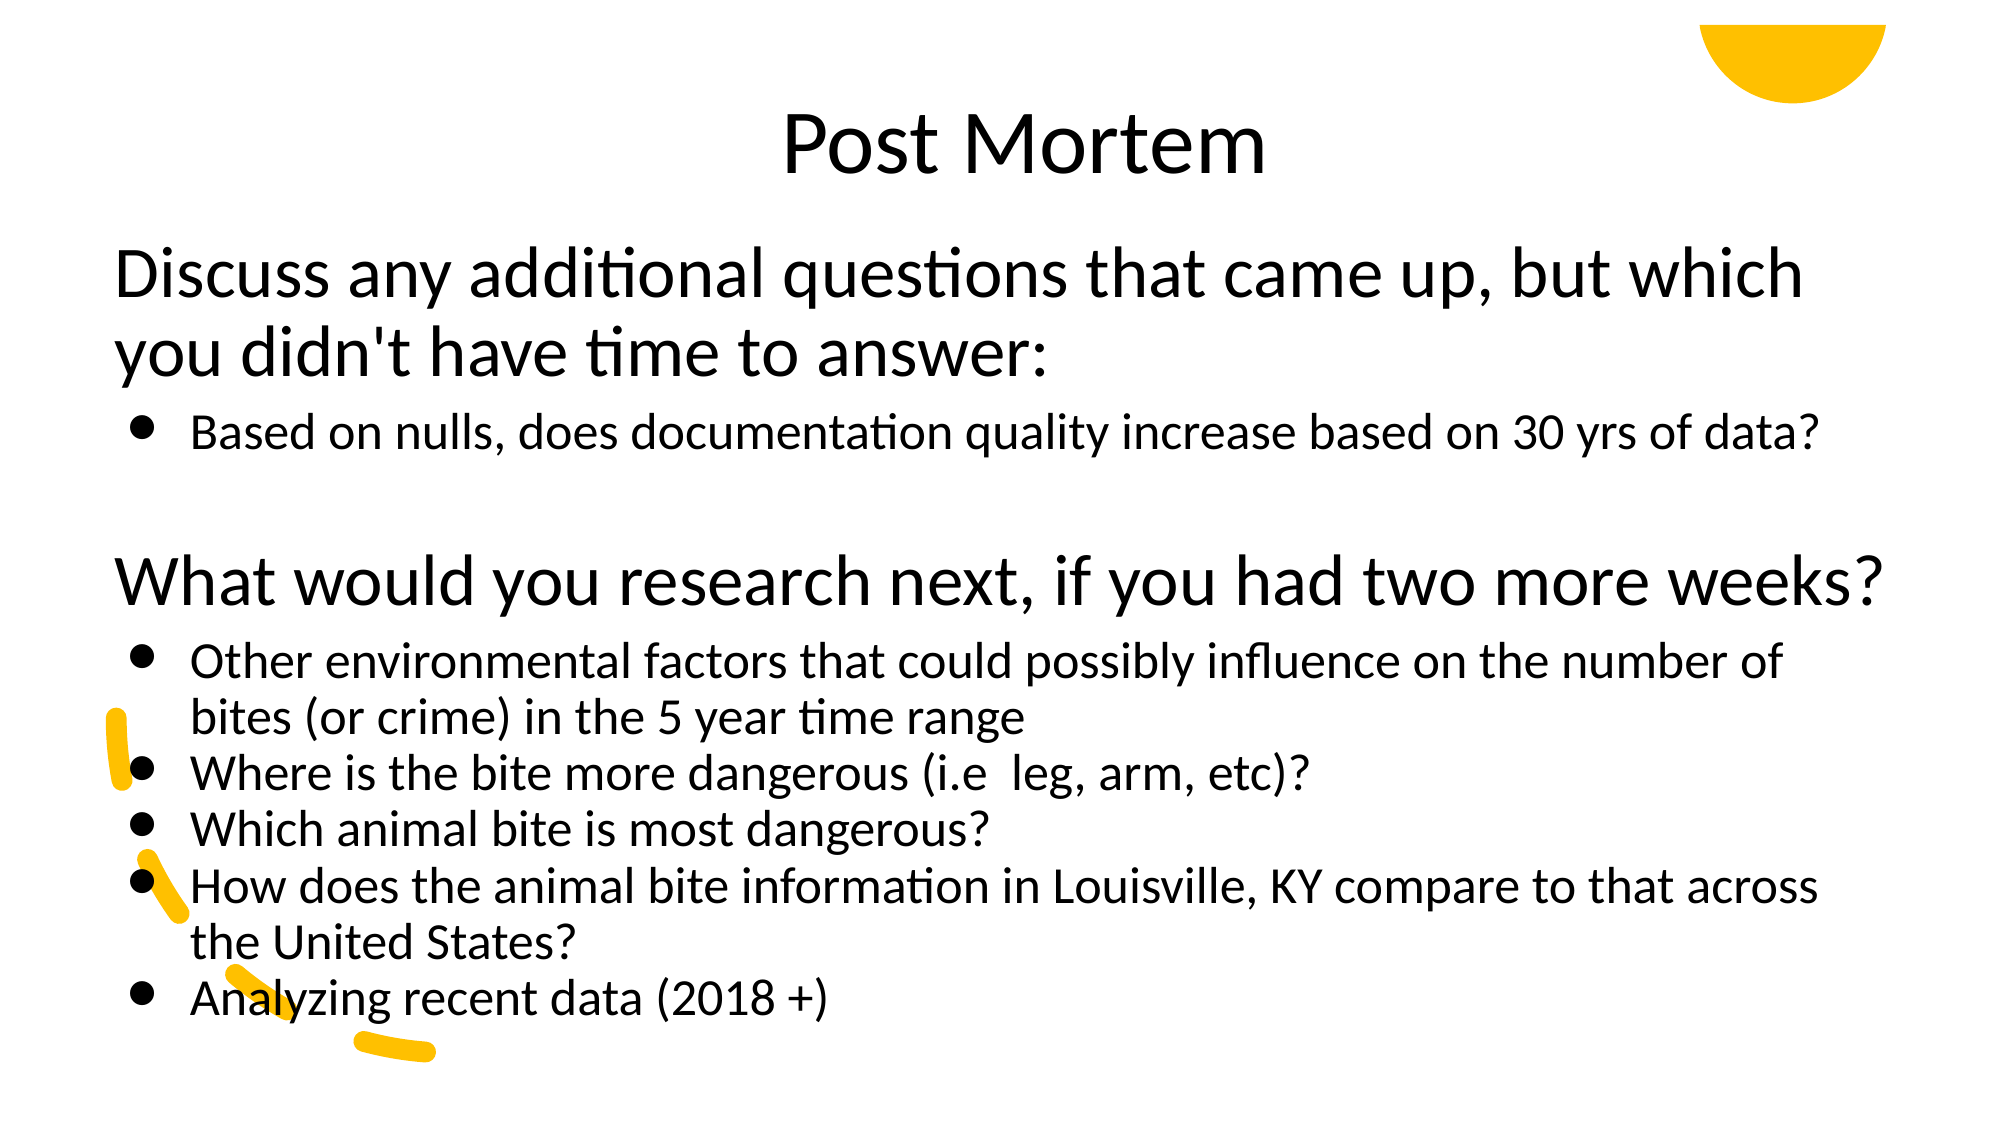

Post Mortem
#
Discuss any additional questions that came up, but which you didn't have time to answer:
Based on nulls, does documentation quality increase based on 30 yrs of data?

What would you research next, if you had two more weeks?
Other environmental factors that could possibly influence on the number of bites (or crime) in the 5 year time range
Where is the bite more dangerous (i.e  leg, arm, etc)?
Which animal bite is most dangerous?
How does the animal bite information in Louisville, KY compare to that across the United States?
Analyzing recent data (2018 +)